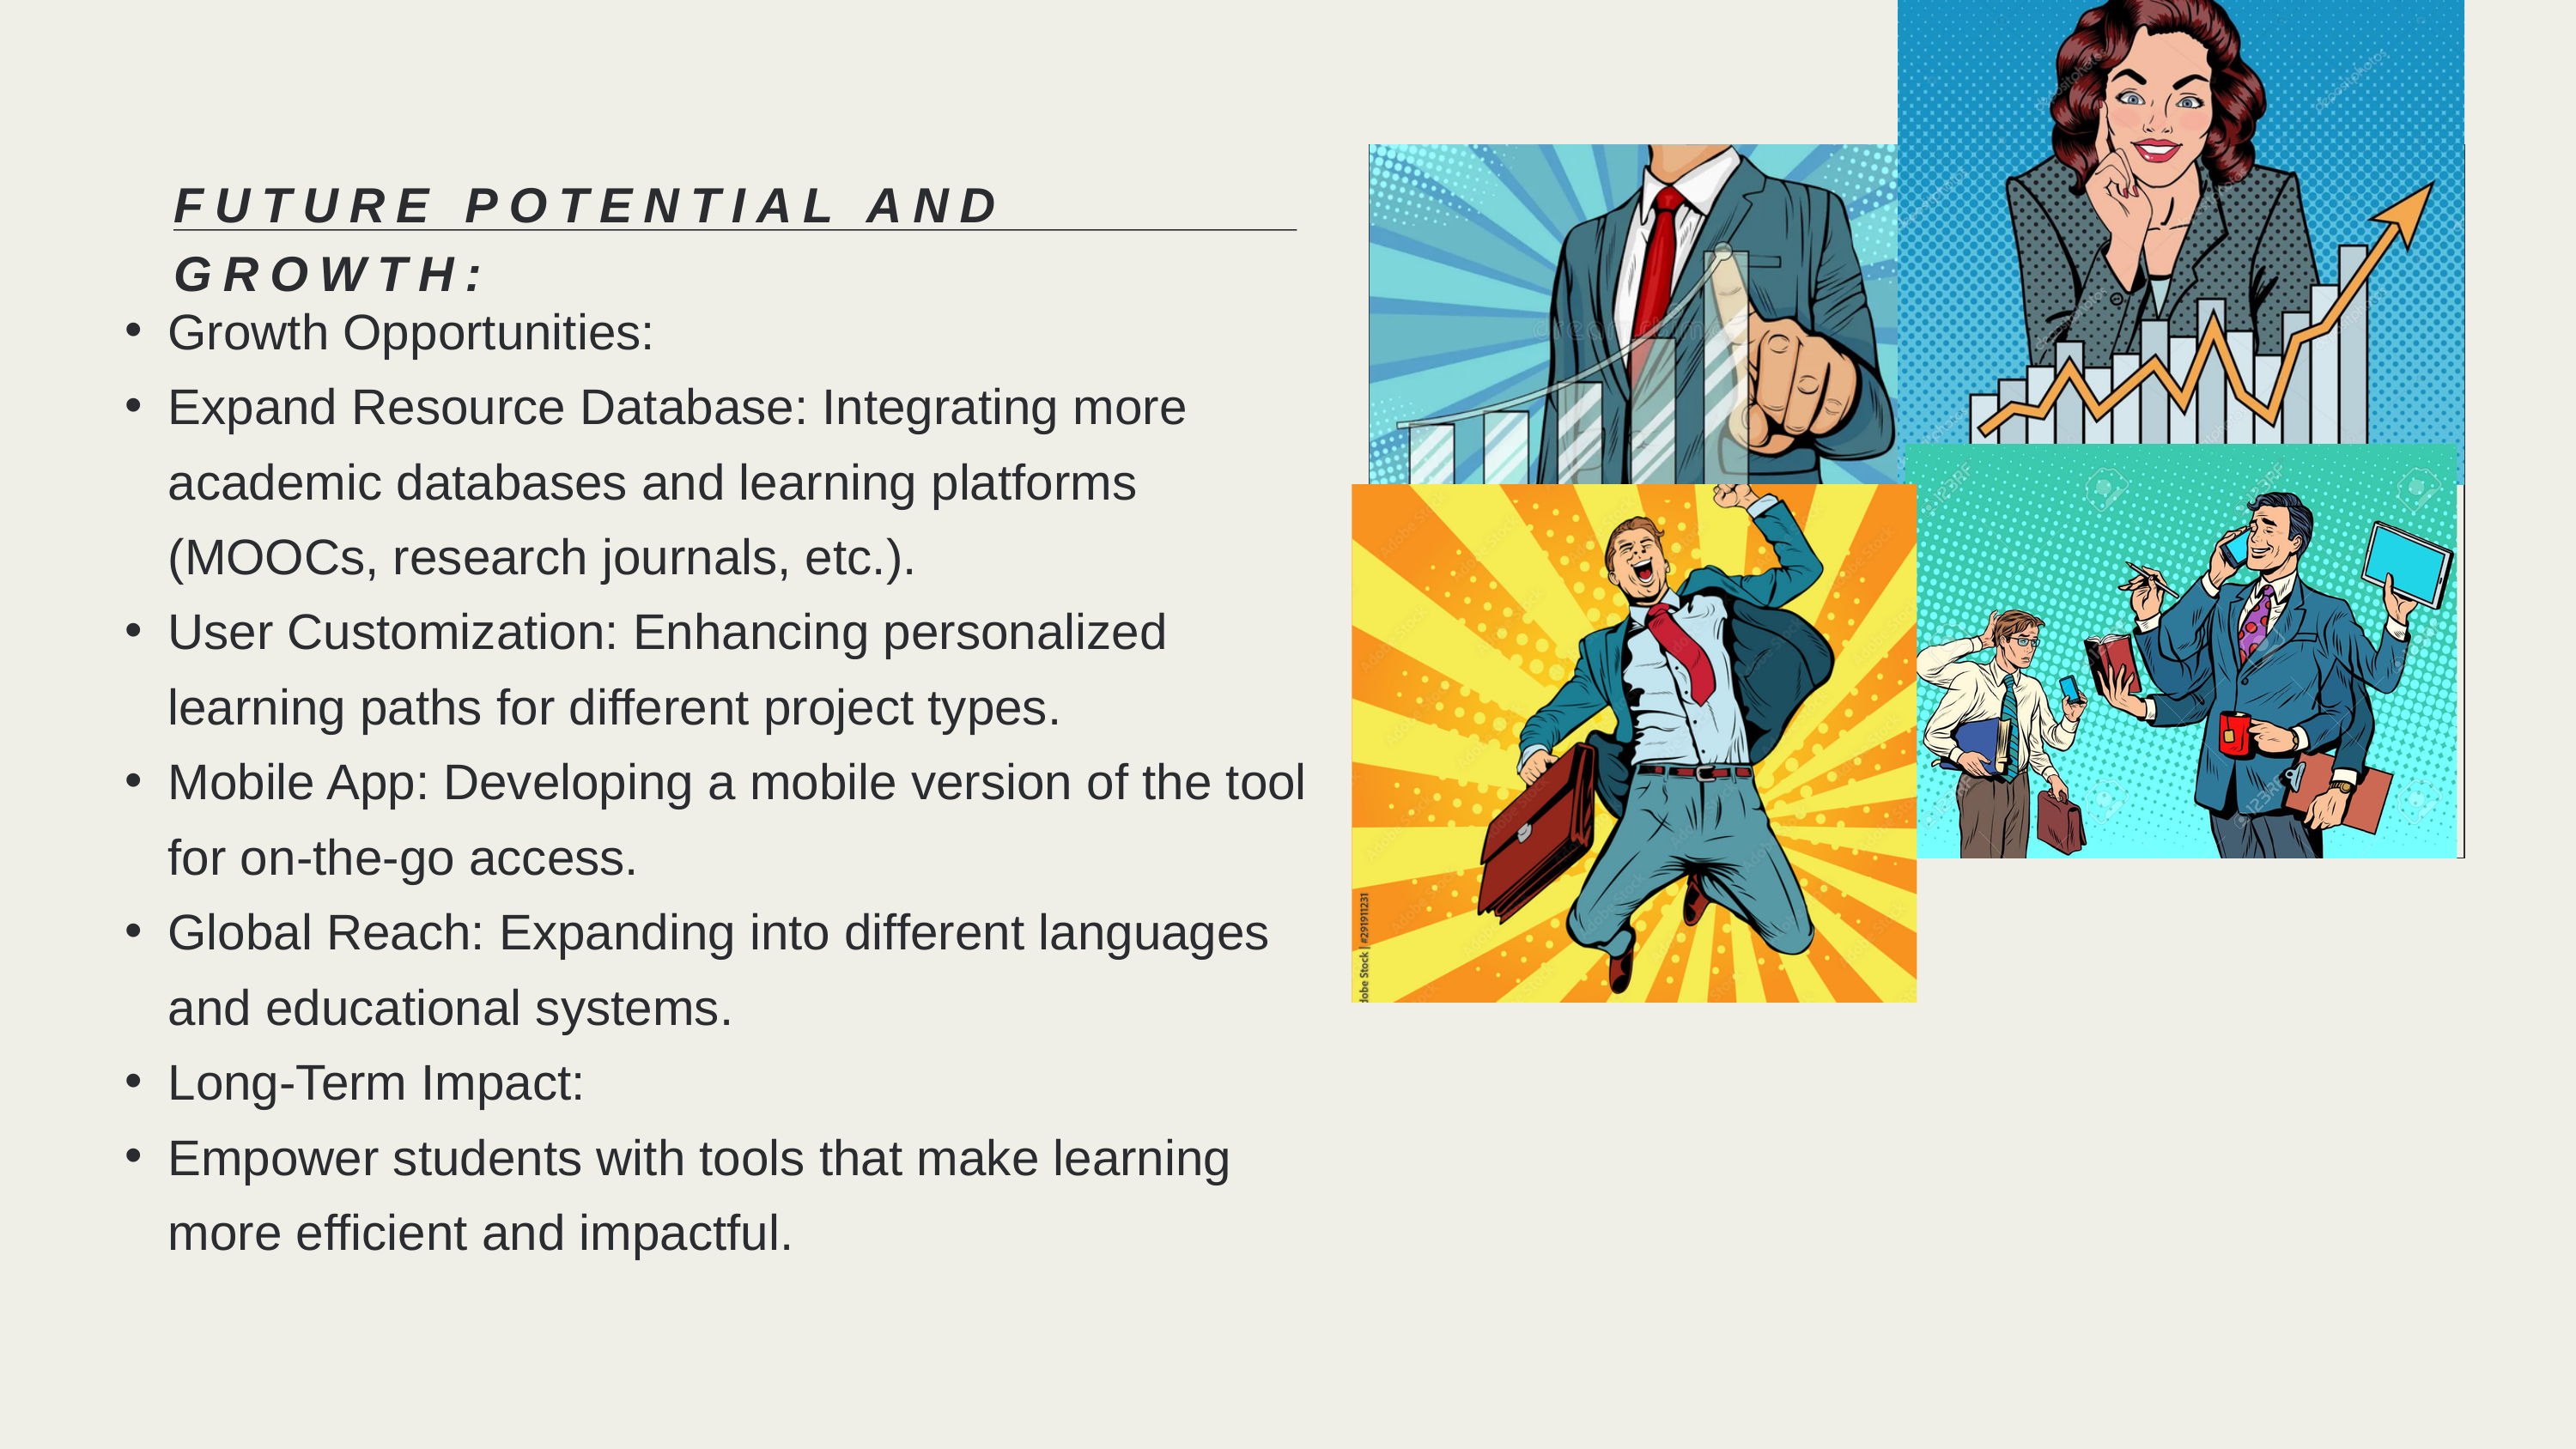

FUTURE POTENTIAL AND GROWTH:

Growth Opportunities:
Expand Resource Database: Integrating more academic databases and learning platforms (MOOCs, research journals, etc.).
User Customization: Enhancing personalized learning paths for different project types.
Mobile App: Developing a mobile version of the tool for on-the-go access.
Global Reach: Expanding into different languages and educational systems.
Long-Term Impact:
Empower students with tools that make learning more efficient and impactful.